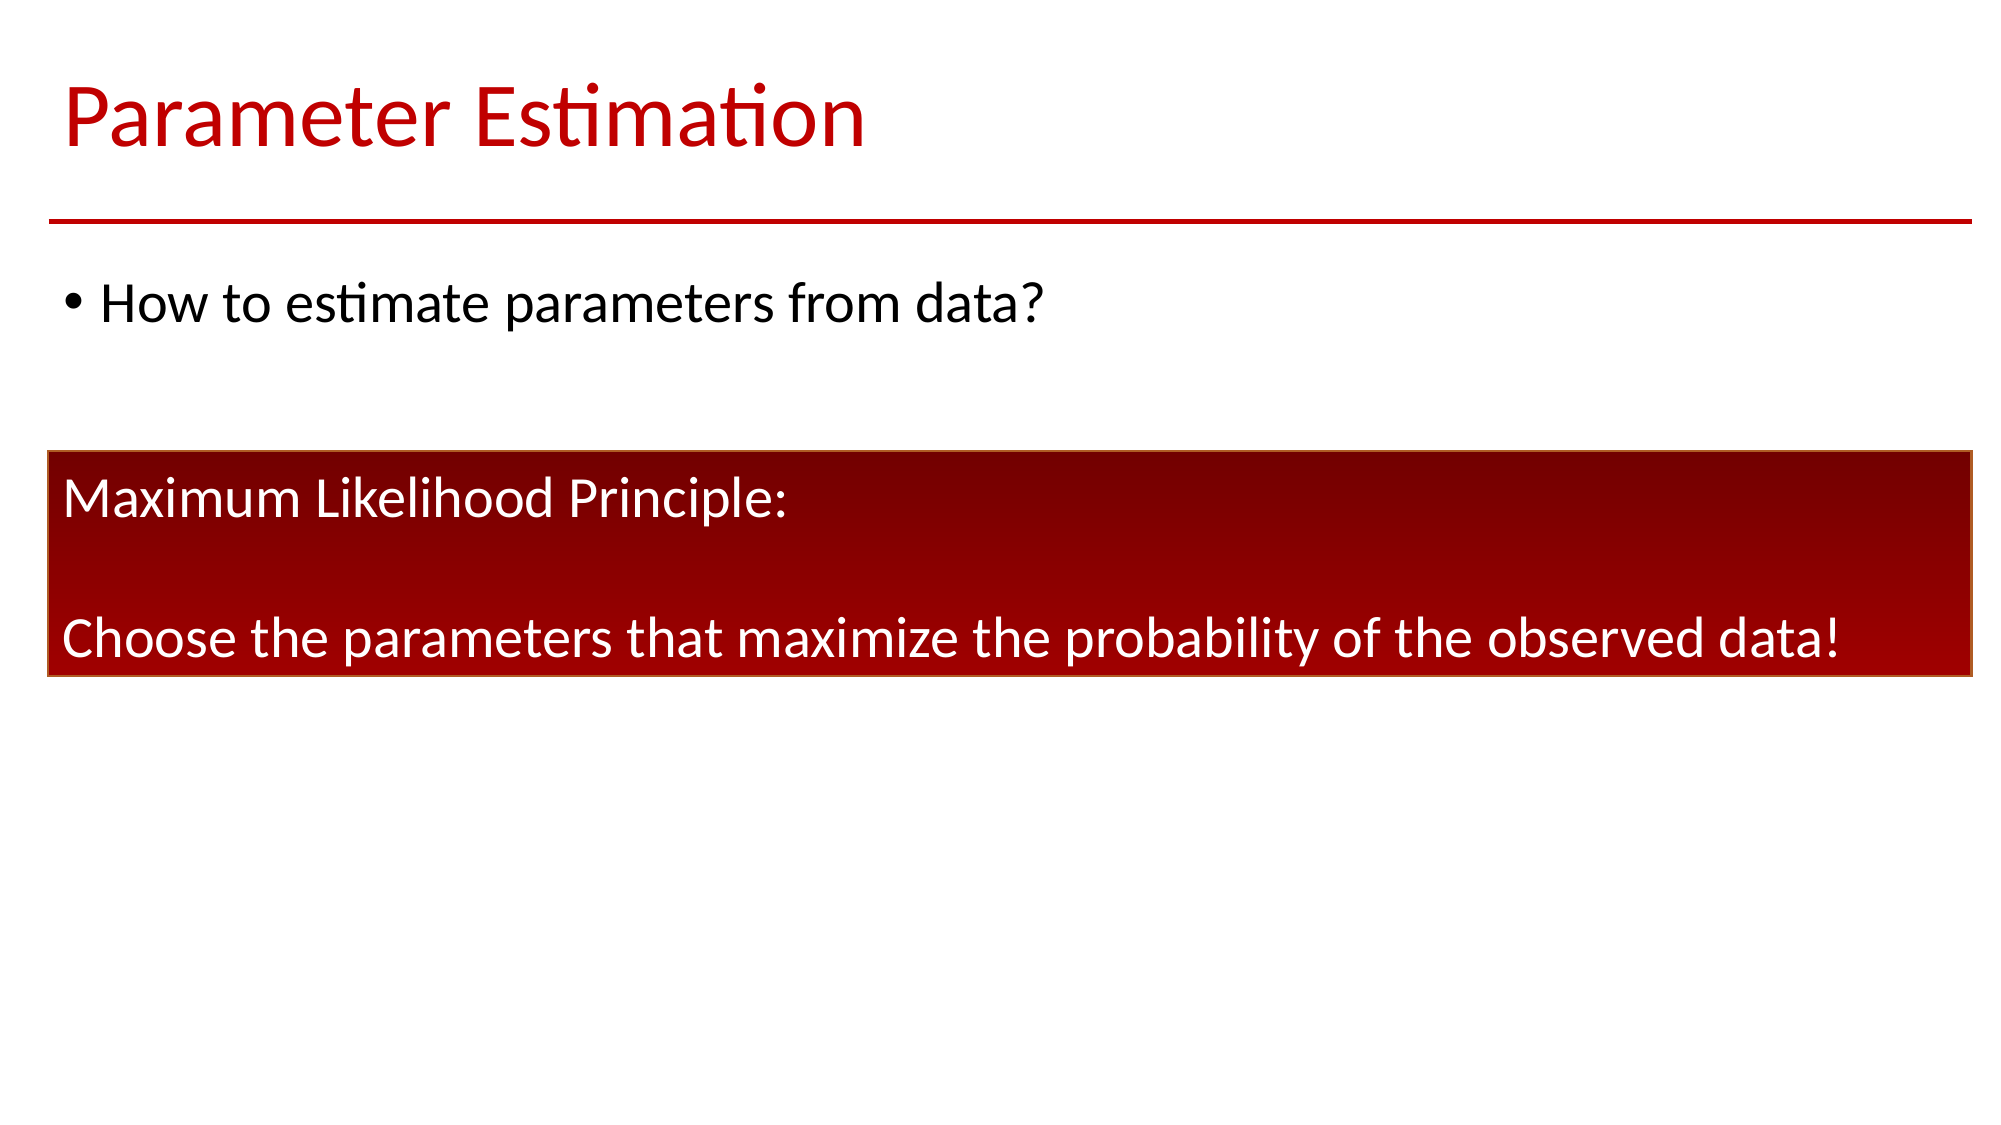

# Parameter Estimation
How to estimate parameters from data?

Maximum Likelihood Principle:

Choose the parameters that maximize the probability of the observed data!